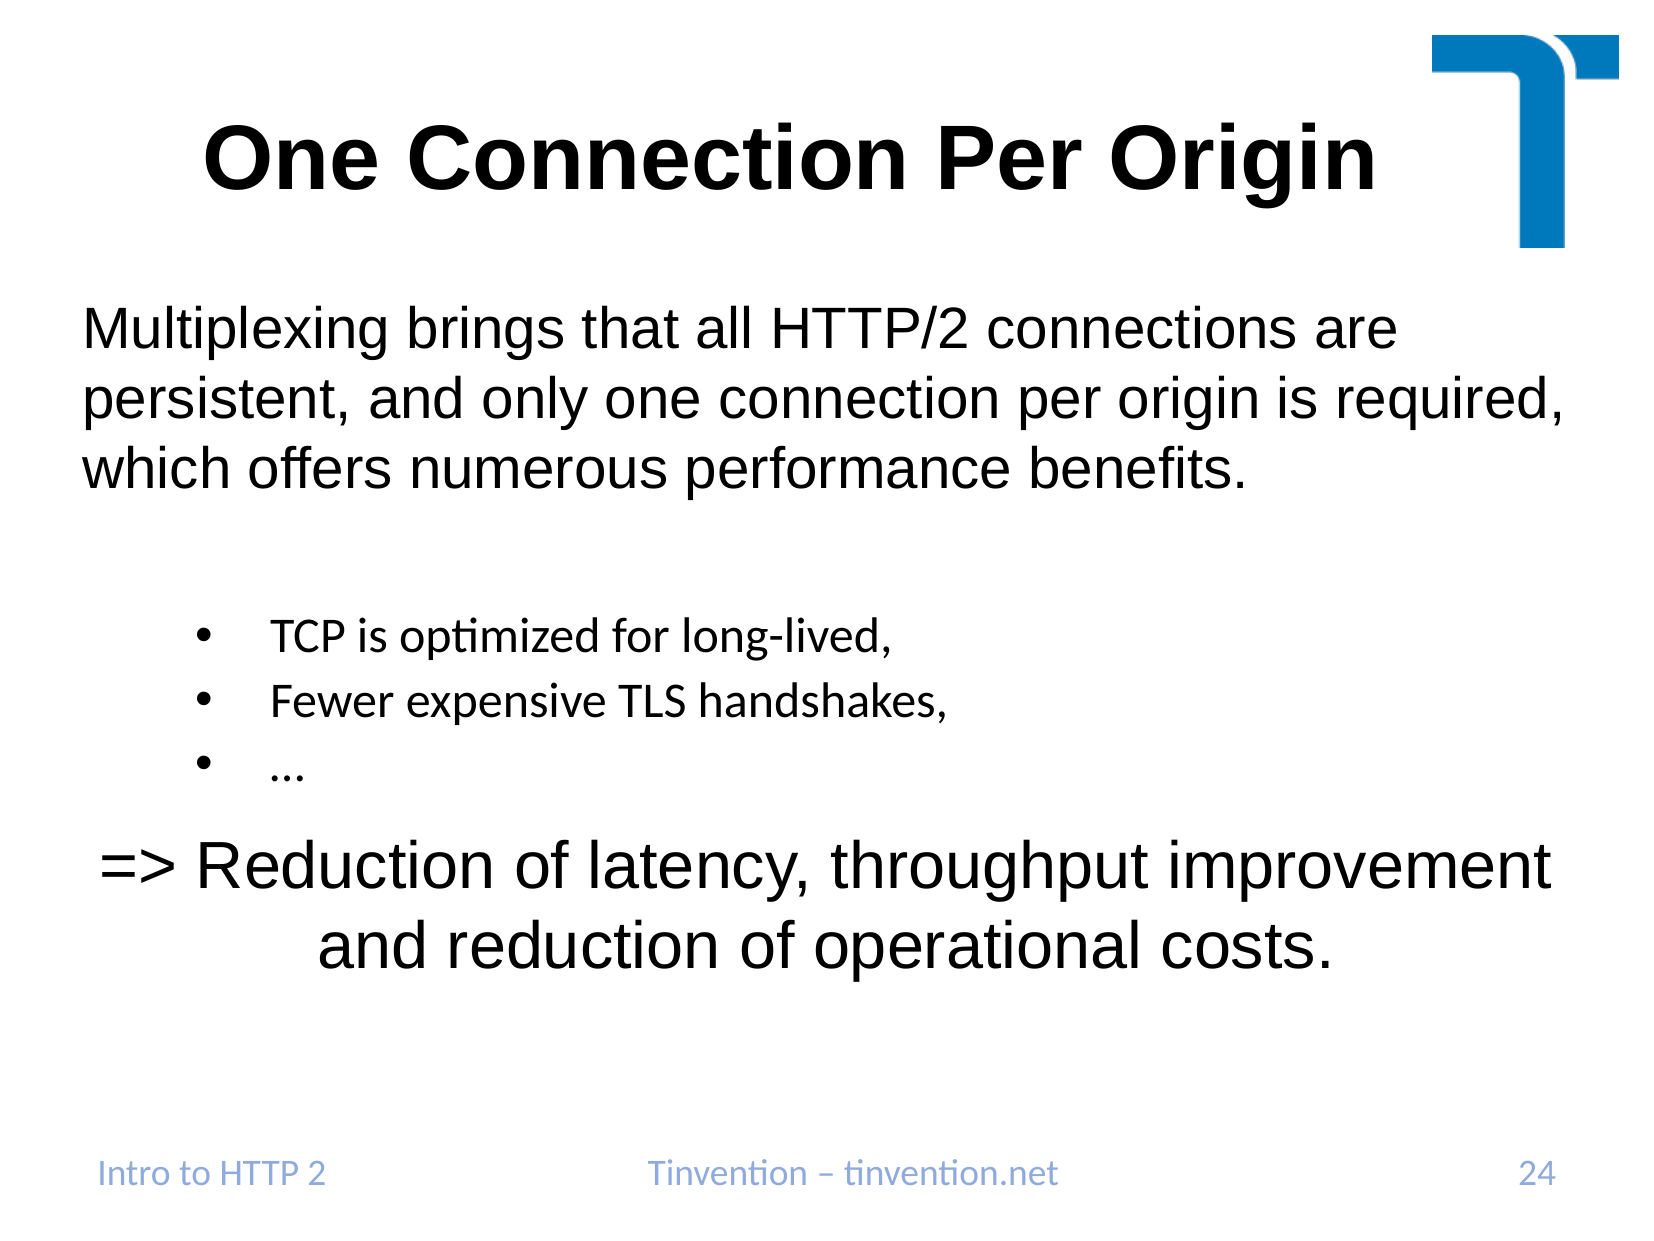

# One Connection Per Origin
Multiplexing brings that all HTTP/2 connections are persistent, and only one connection per origin is required, which offers numerous performance benefits.

TCP is optimized for long-lived,
Fewer expensive TLS handshakes,
…
=> Reduction of latency, throughput improvement and reduction of operational costs.